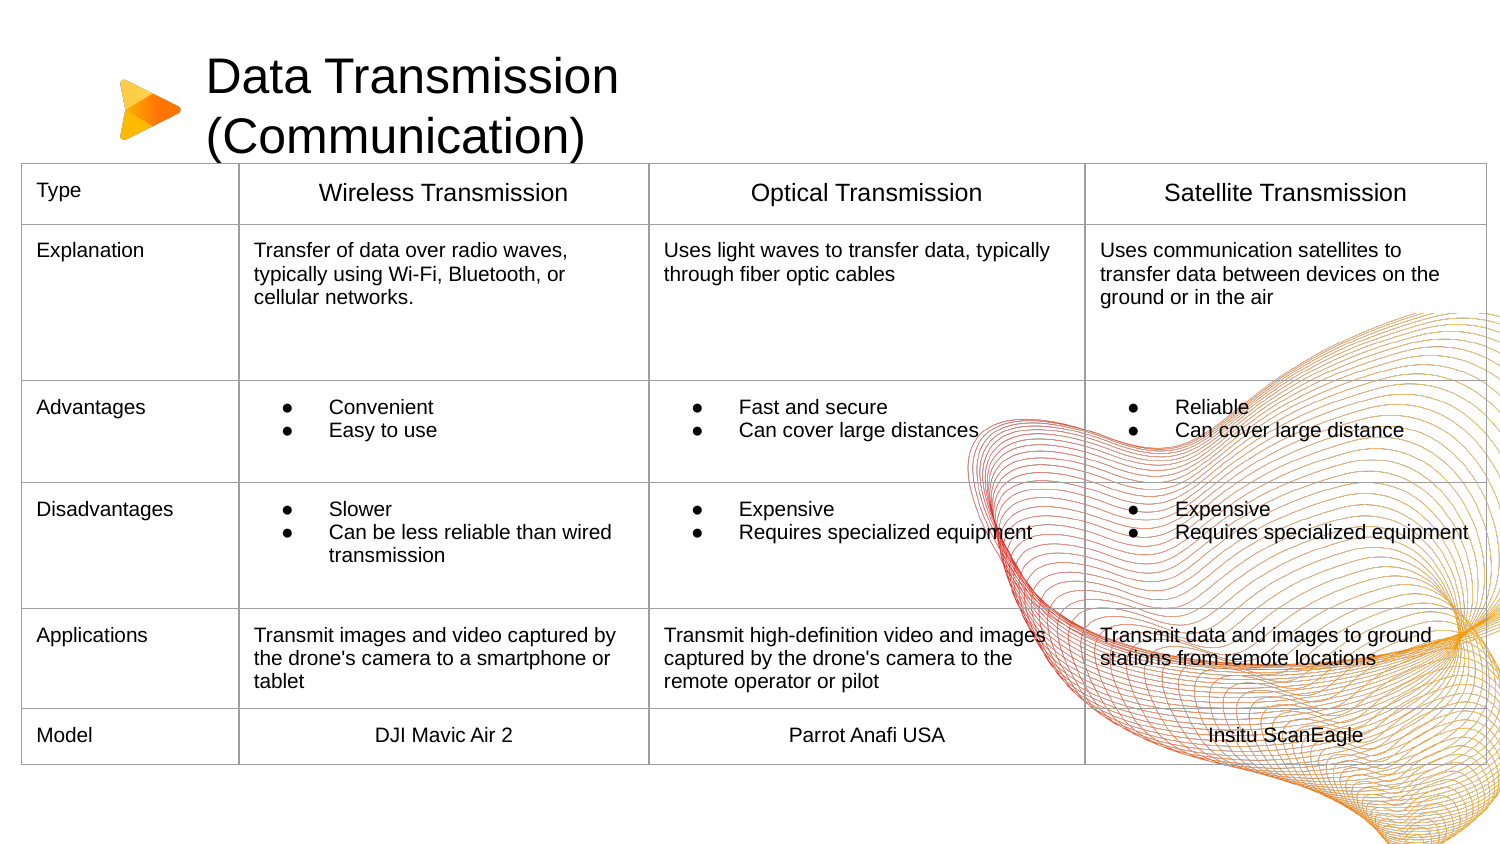

# Data Transmission (Communication)
| Type | Wireless Transmission | Optical Transmission | Satellite Transmission |
| --- | --- | --- | --- |
| Explanation | Transfer of data over radio waves, typically using Wi-Fi, Bluetooth, or cellular networks. | Uses light waves to transfer data, typically through fiber optic cables | Uses communication satellites to transfer data between devices on the ground or in the air |
| Advantages | Convenient Easy to use | Fast and secure Can cover large distances | Reliable Can cover large distance |
| Disadvantages | Slower Can be less reliable than wired transmission | Expensive Requires specialized equipment | Expensive Requires specialized equipment |
| Applications | Transmit images and video captured by the drone's camera to a smartphone or tablet | Transmit high-definition video and images captured by the drone's camera to the remote operator or pilot | Transmit data and images to ground stations from remote locations |
| Model | DJI Mavic Air 2 | Parrot Anafi USA | Insitu ScanEagle |